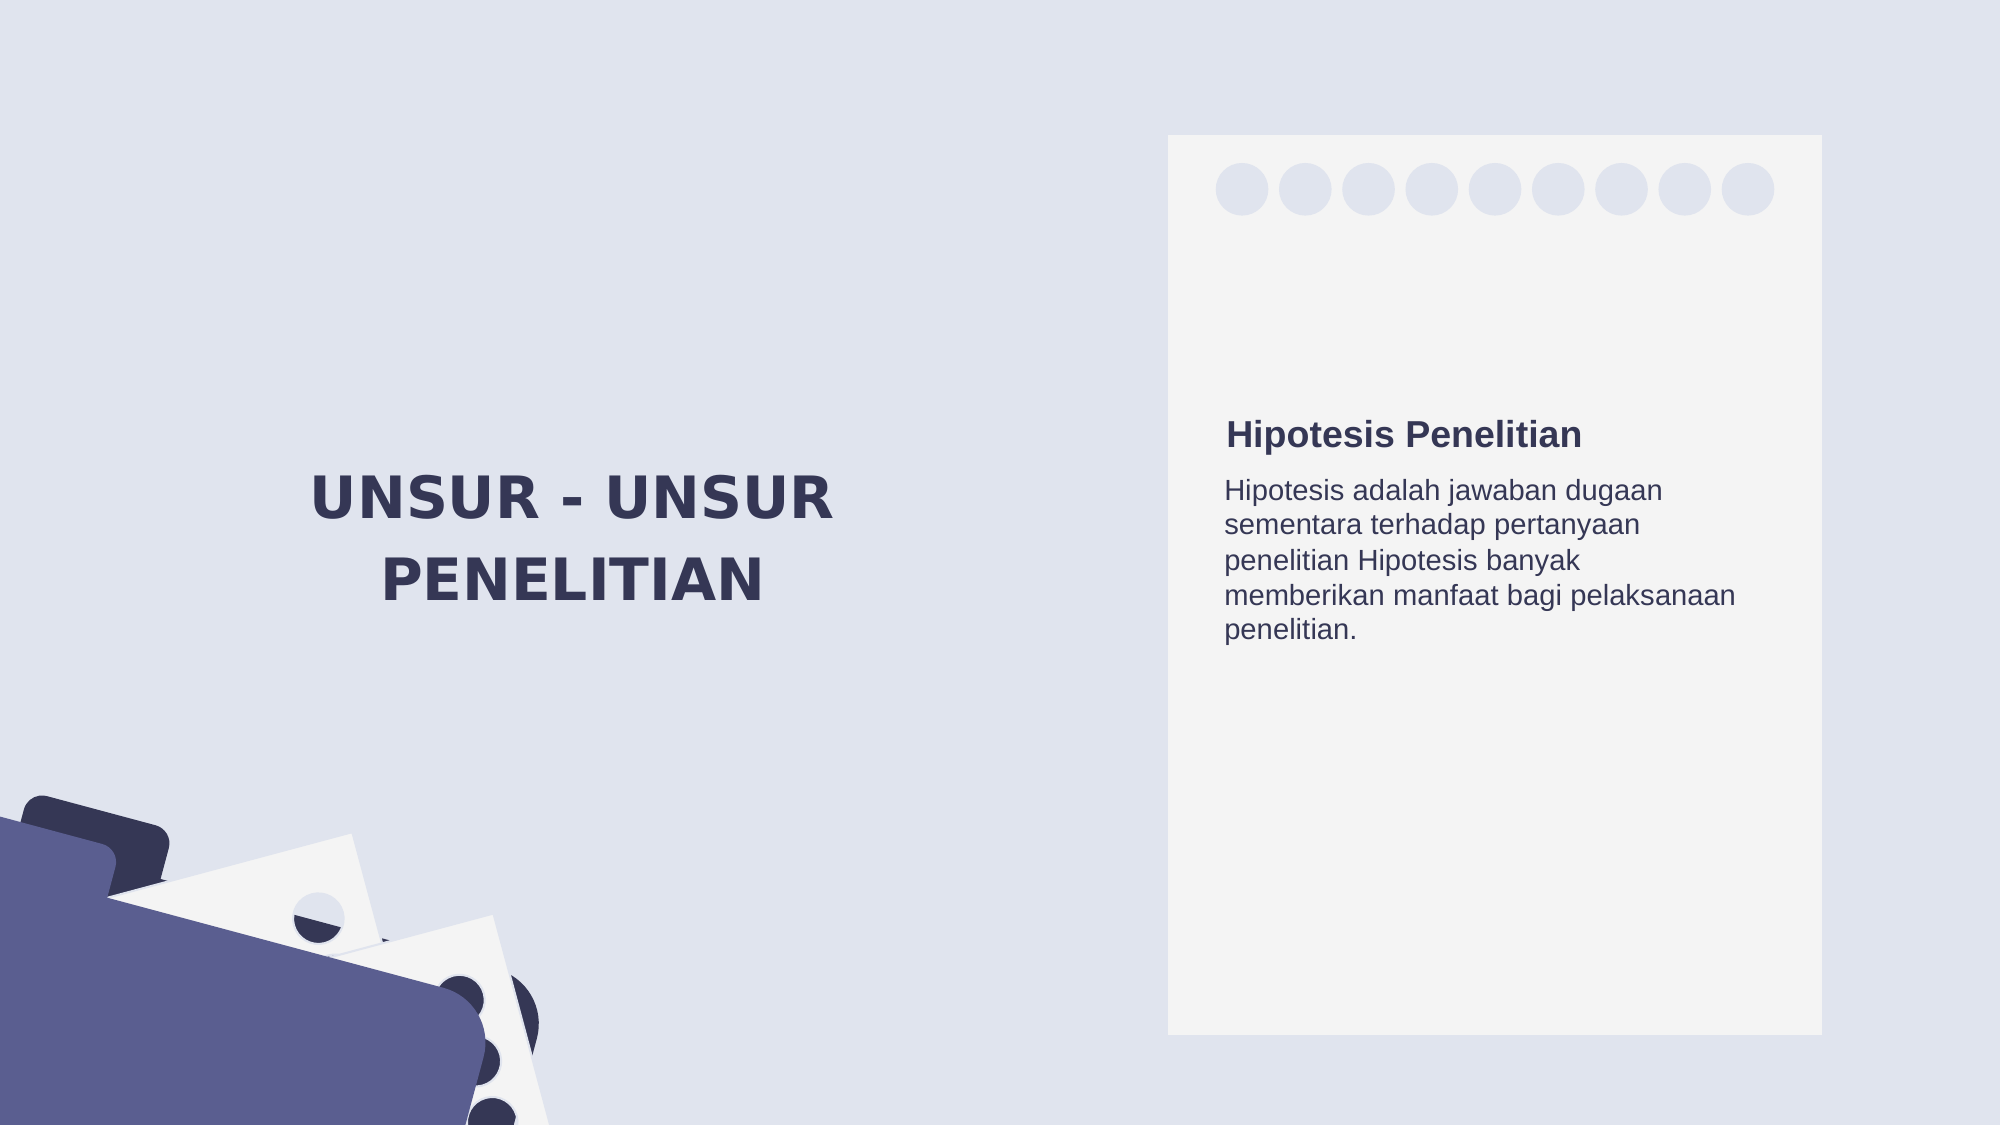

KARAKTERISTIK

PARADIGMA
PENGERTIAN
TUJUAN

Hipotesis Penelitian
Hipotesis adalah jawaban dugaan sementara terhadap pertanyaan penelitian Hipotesis banyak memberikan manfaat bagi pelaksanaan penelitian.
UNSUR - UNSUR
PENELITIAN

Hasil Penelitian
Hasil penelitian menarik kesimpulan yang dilakukan secara obyektif. Hasil penelitian ilmiah akan memberikan hasil dan konklusi yang obyektif jika tidak dipengaruhi oleh faktor subyektif peneliti.

Metodologi Penelitian
Penelitian dapat dilaksanakan setalah jelas masalahnya. Dengan kata lain langkah pertama yang harus dilakukan oleh peneliti adalah mengidentifikasi dan merumuskan masalah penelitian.